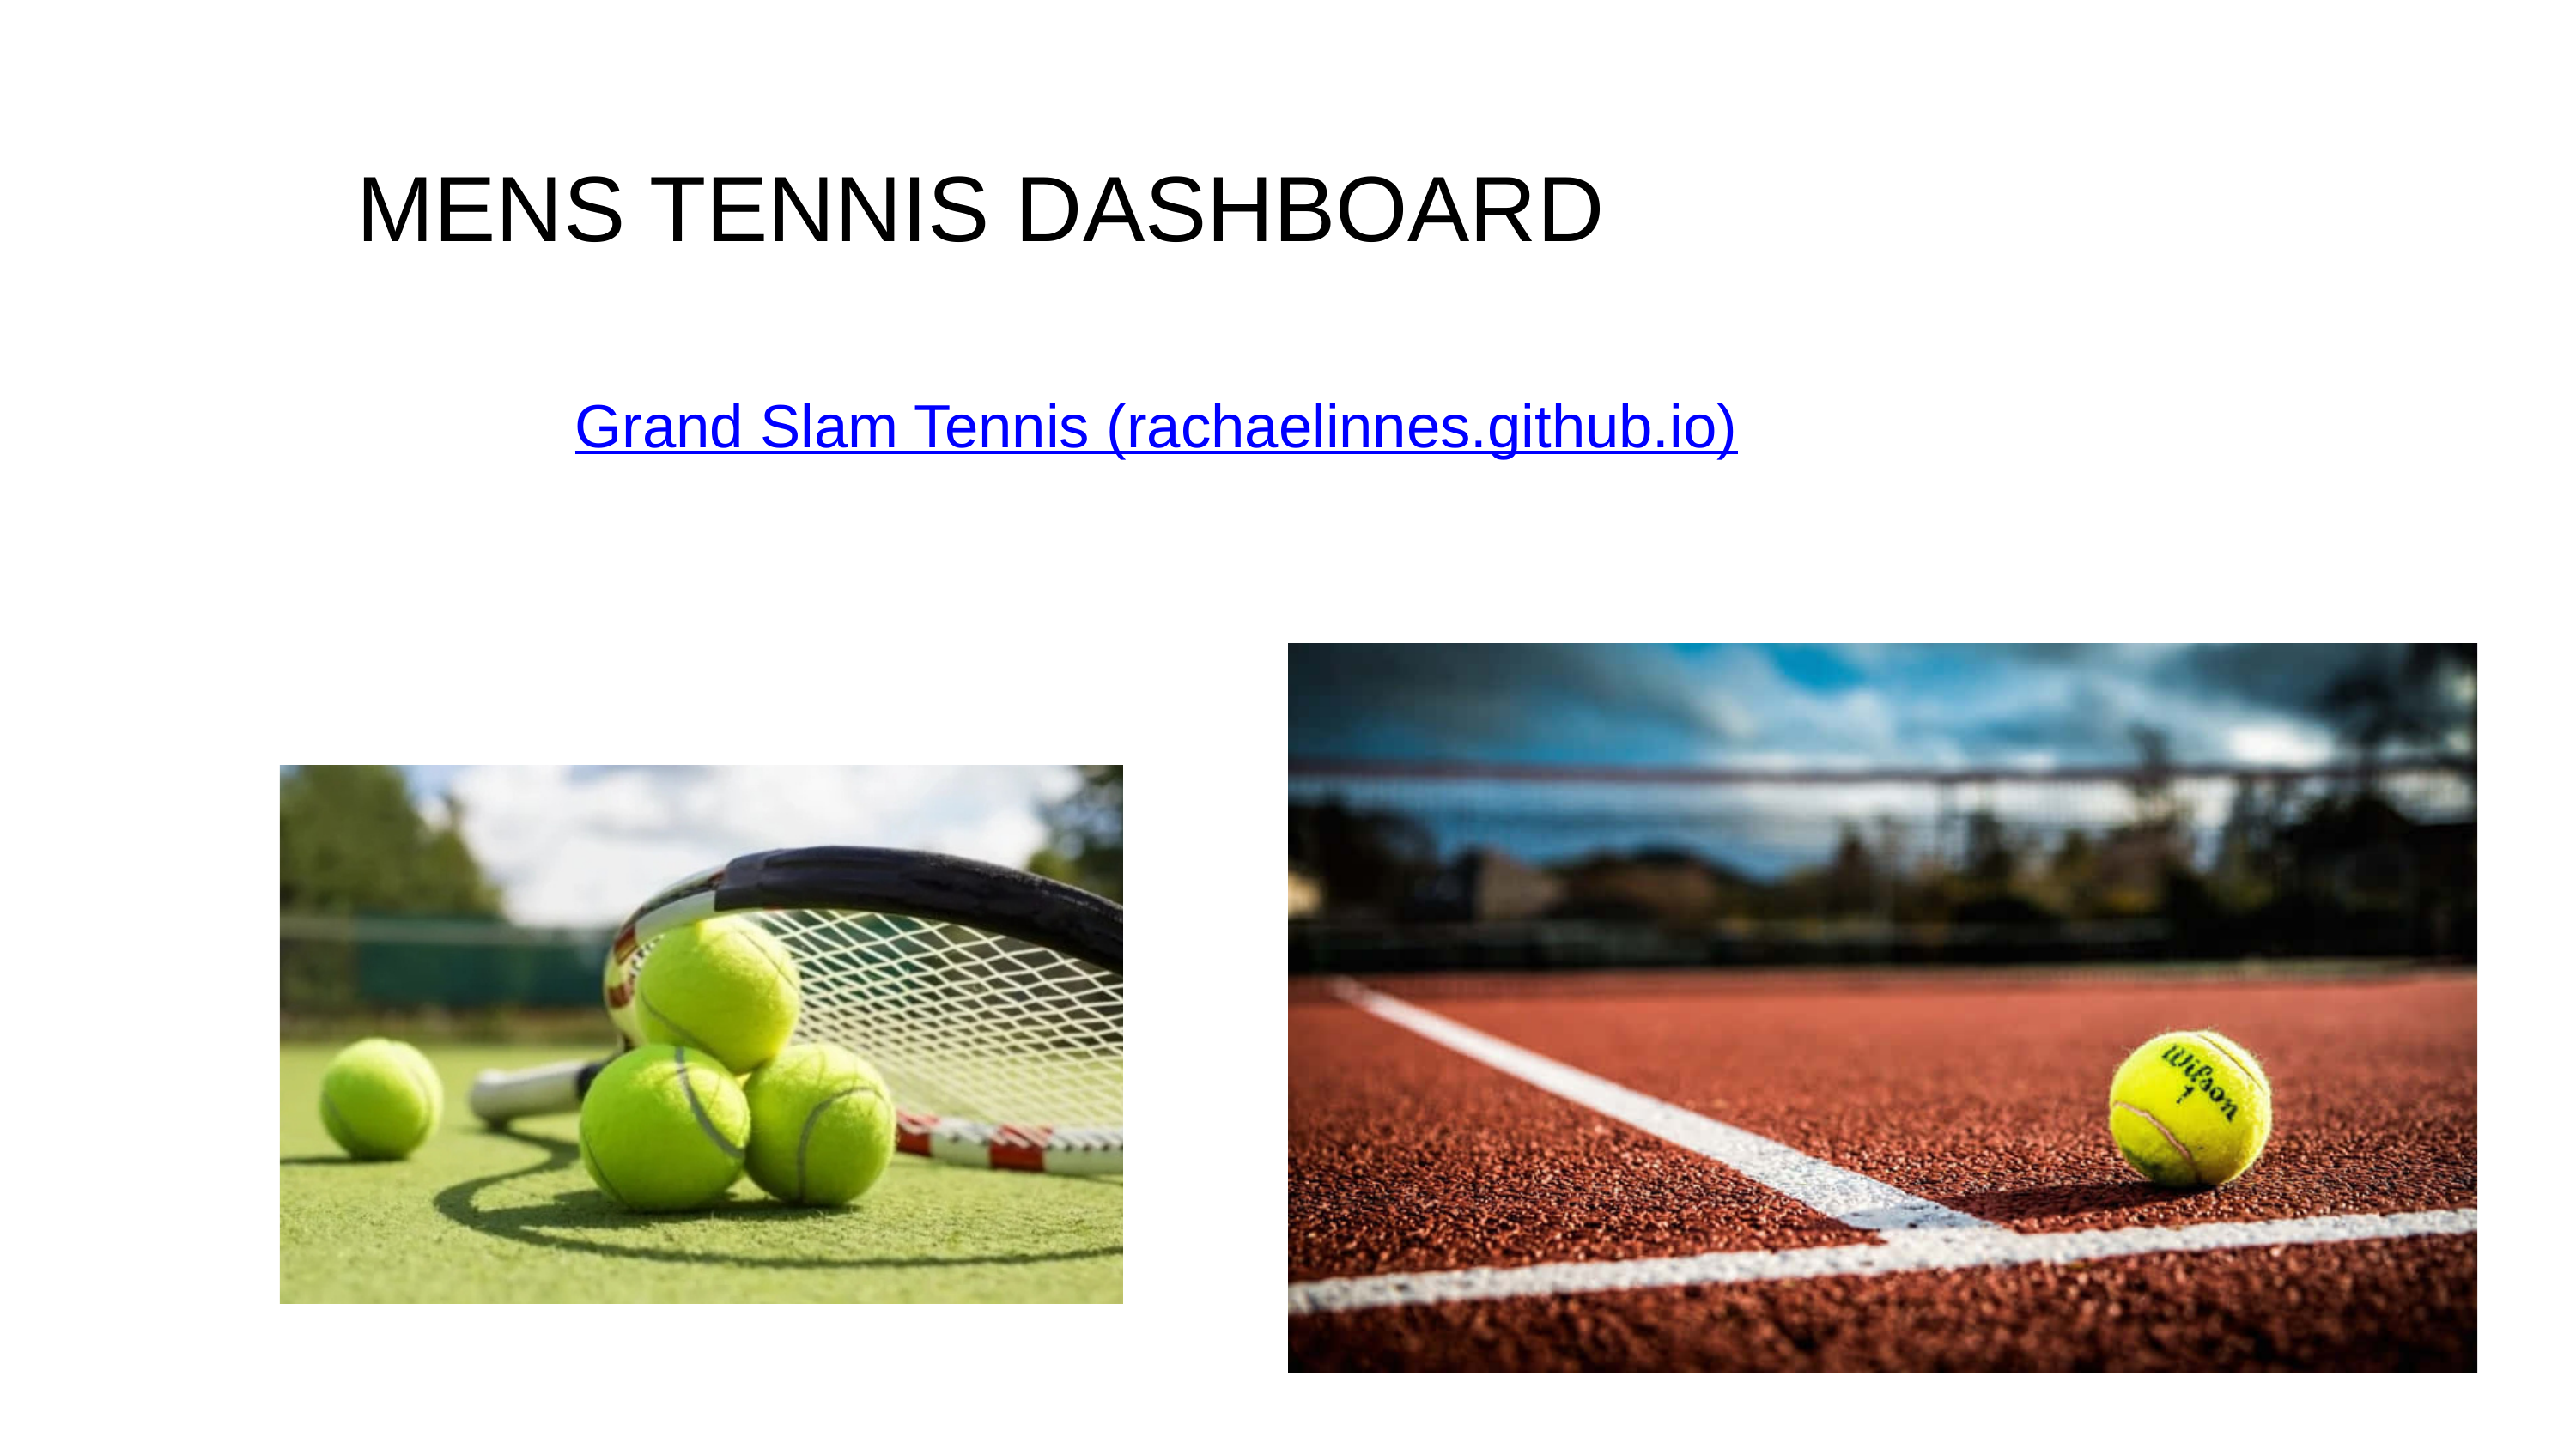

MENS TENNIS DASHBOARD
Grand Slam Tennis (rachaelinnes.github.io)